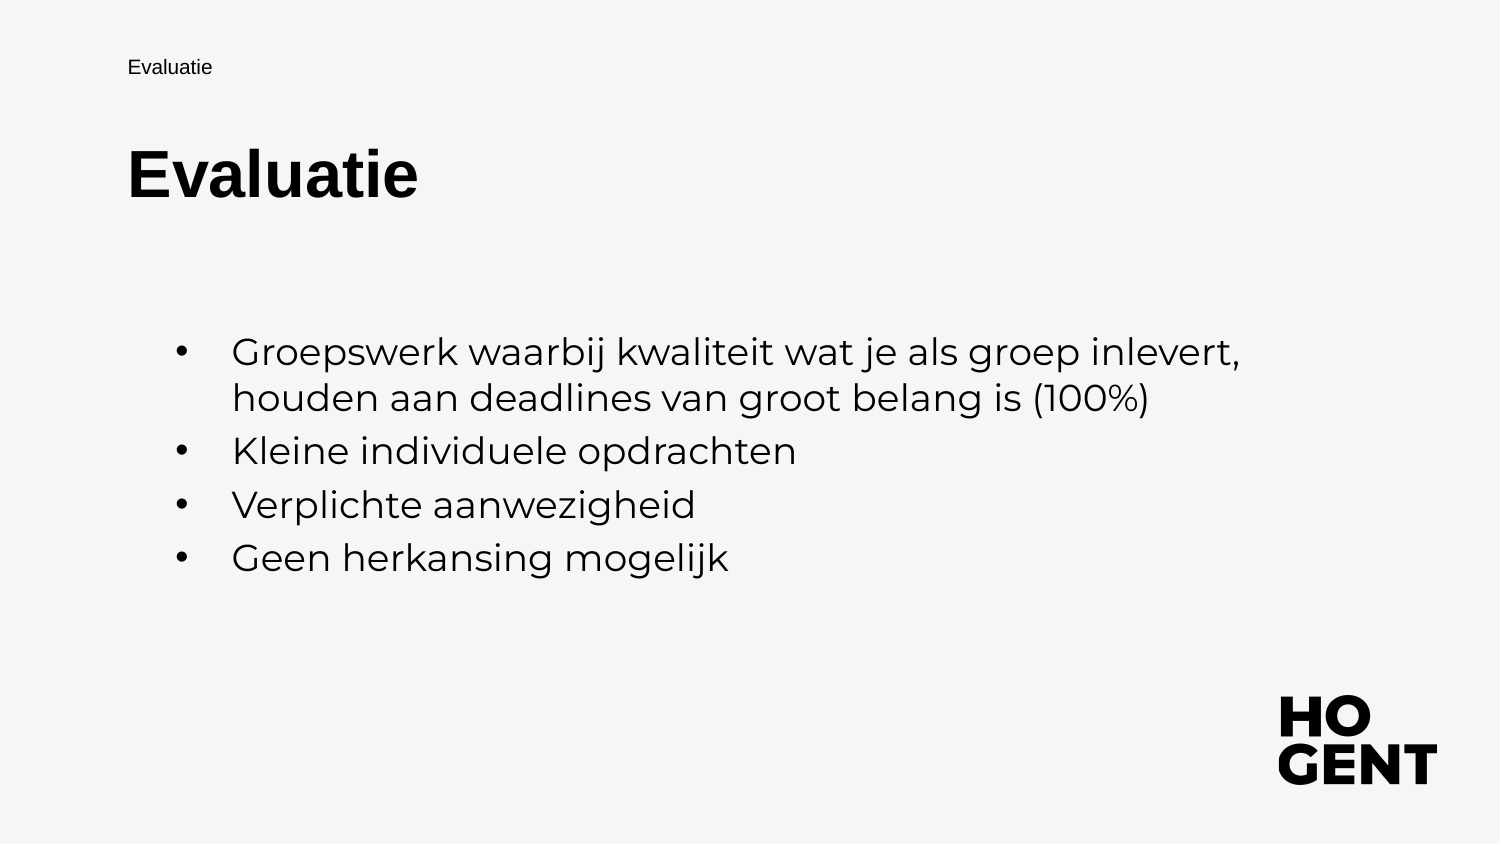

Evaluatie
Evaluatie
Groepswerk waarbij kwaliteit wat je als groep inlevert, houden aan deadlines van groot belang is (100%)
Kleine individuele opdrachten
Verplichte aanwezigheid
Geen herkansing mogelijk